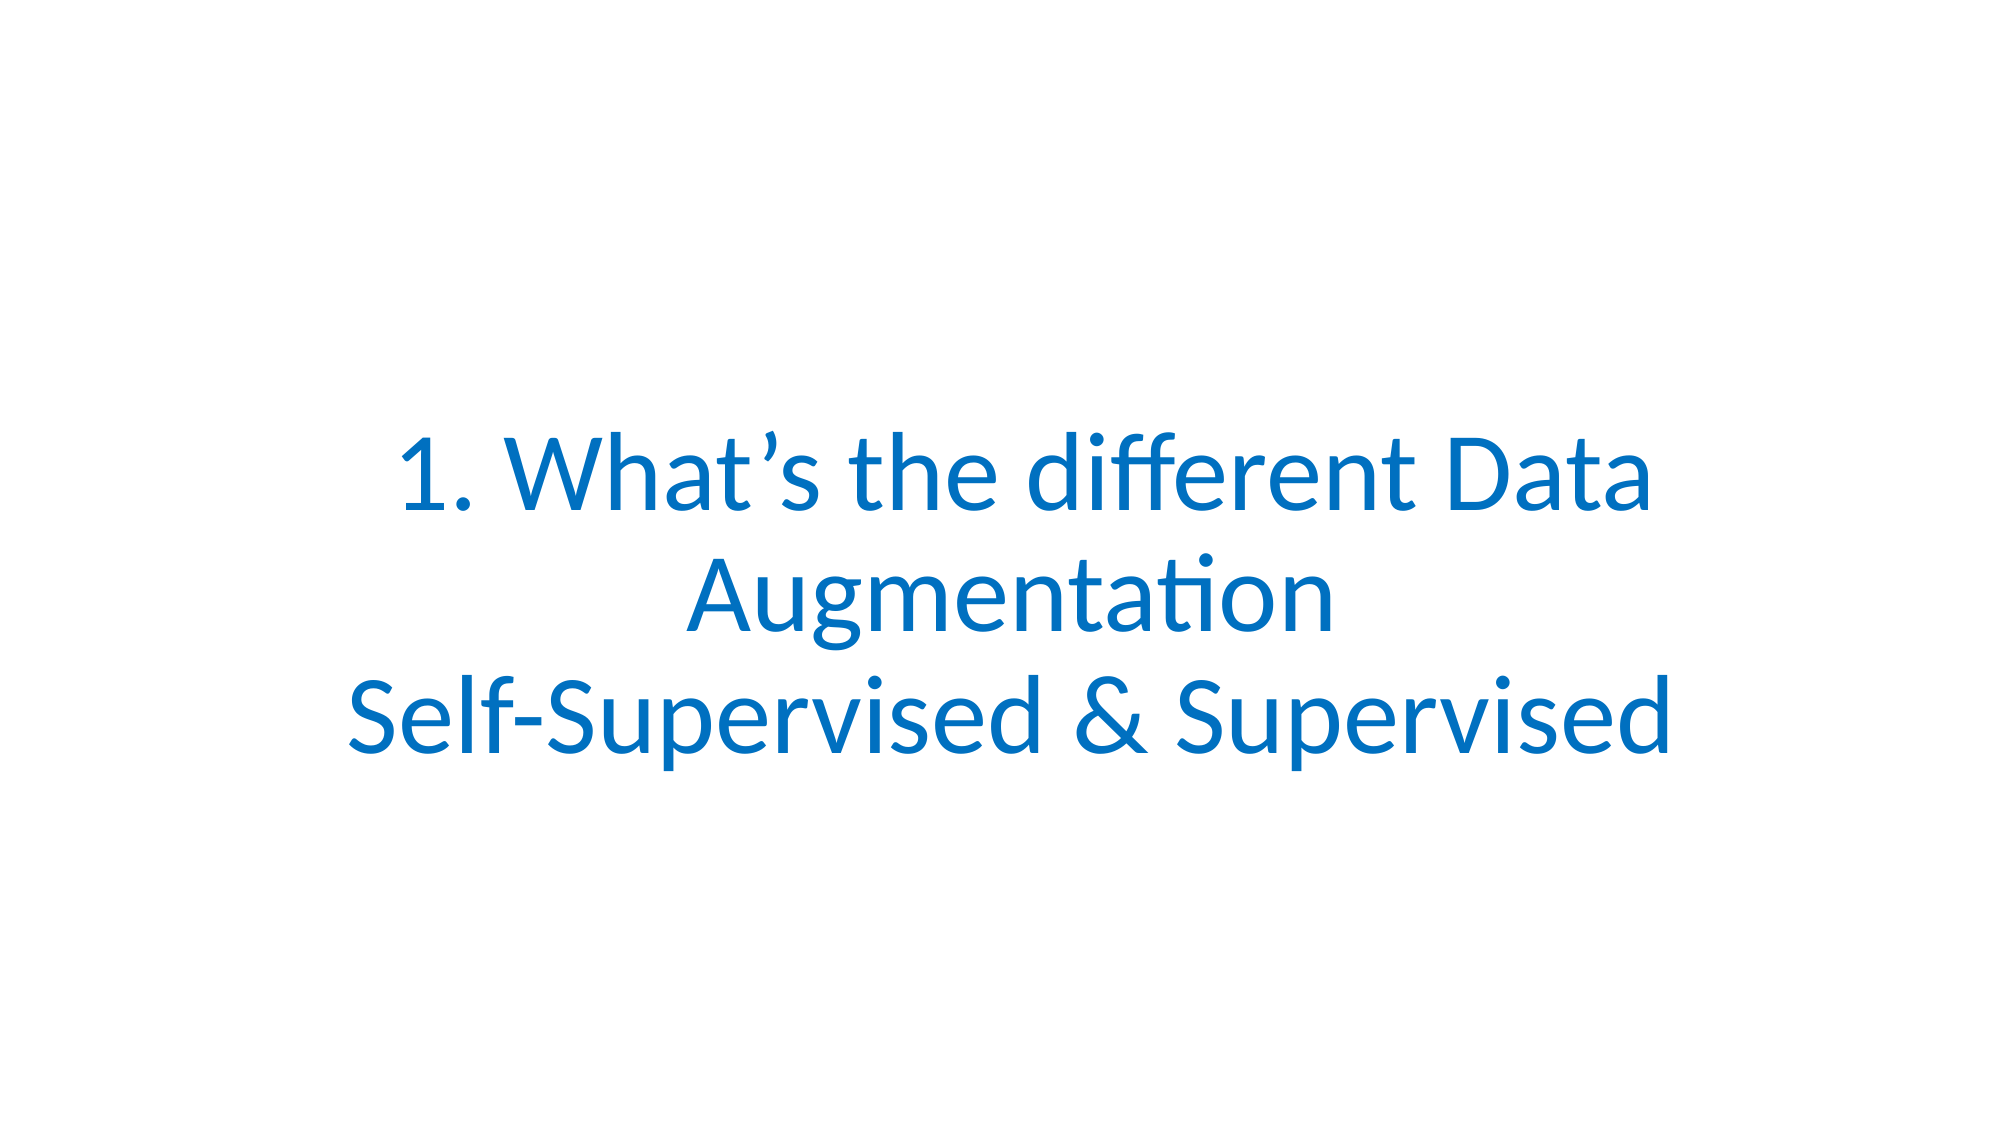

# 1. What’s the different Data Augmentation Self-Supervised & Supervised